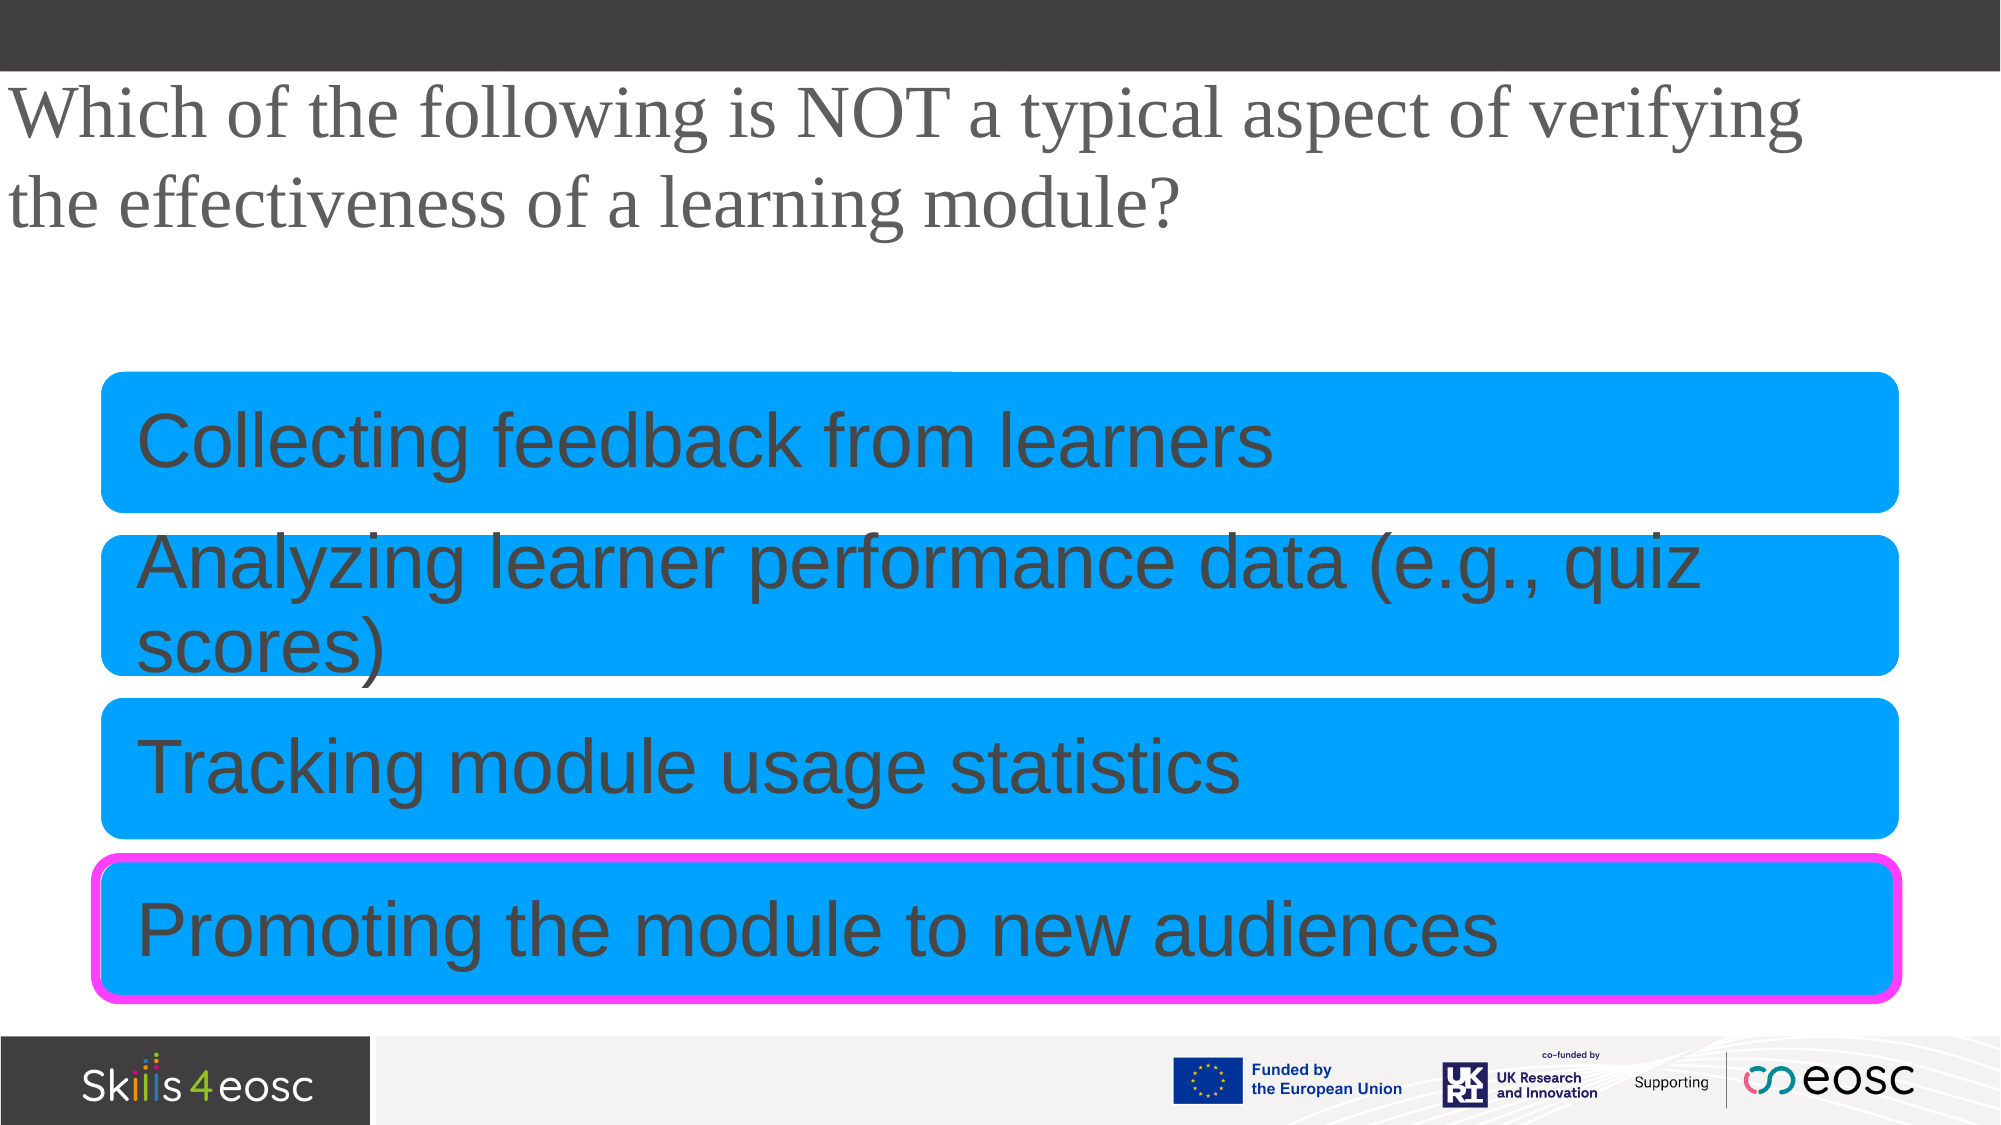

# Which of the following is NOT a typical aspect of verifying the effectiveness of a learning module?
Collecting feedback from learners
Analyzing learner performance data (e.g., quiz scores)
Tracking module usage statistics
Promoting the module to new audiences